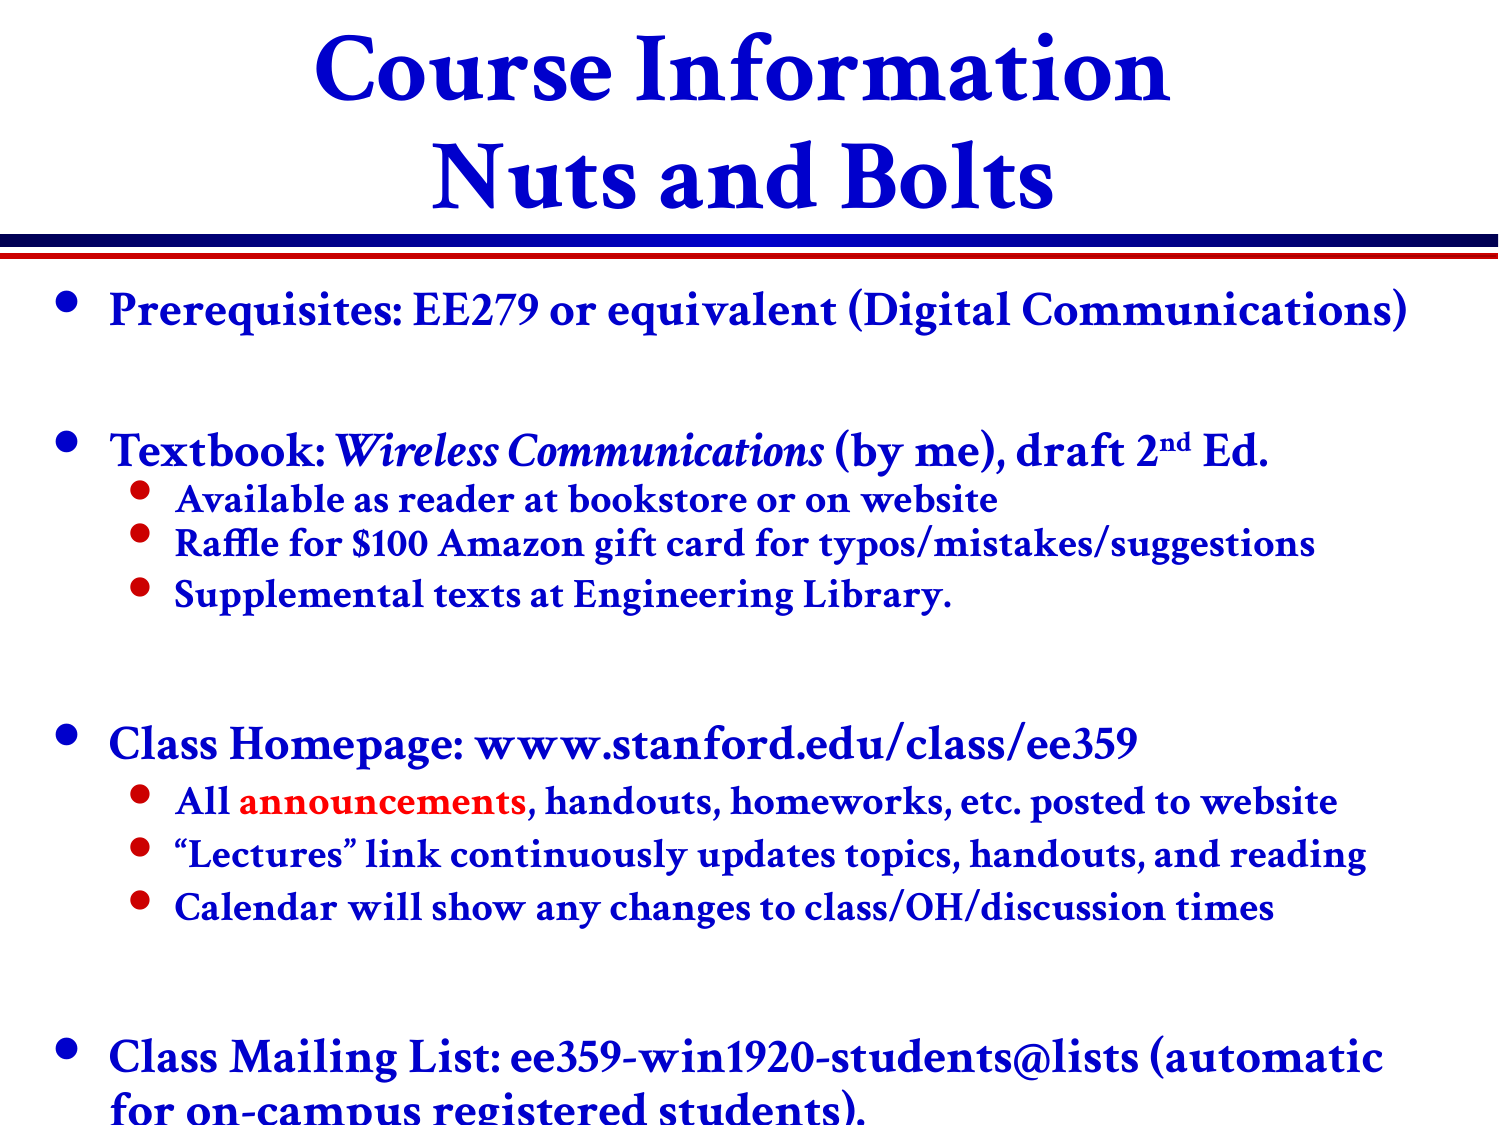

# Course Information Nuts and Bolts
Prerequisites: EE279 or equivalent (Digital Communications)

Textbook: Wireless Communications (by me), draft 2nd Ed.
Available as reader at bookstore or on website
Raffle for $100 Amazon gift card for typos/mistakes/suggestions
Supplemental texts at Engineering Library.

Class Homepage: www.stanford.edu/class/ee359
All announcements, handouts, homeworks, etc. posted to website
“Lectures” link continuously updates topics, handouts, and reading
Calendar will show any changes to class/OH/discussion times

Class Mailing List: ee359-win1920-students@lists (automatic for on-campus registered students).
Guest list ee359-win1920-guest@lists for SCPD and auditors: send Tom email to sign up.
Sending mail to ee359-win1920-staff@lists reaches me and Tom.